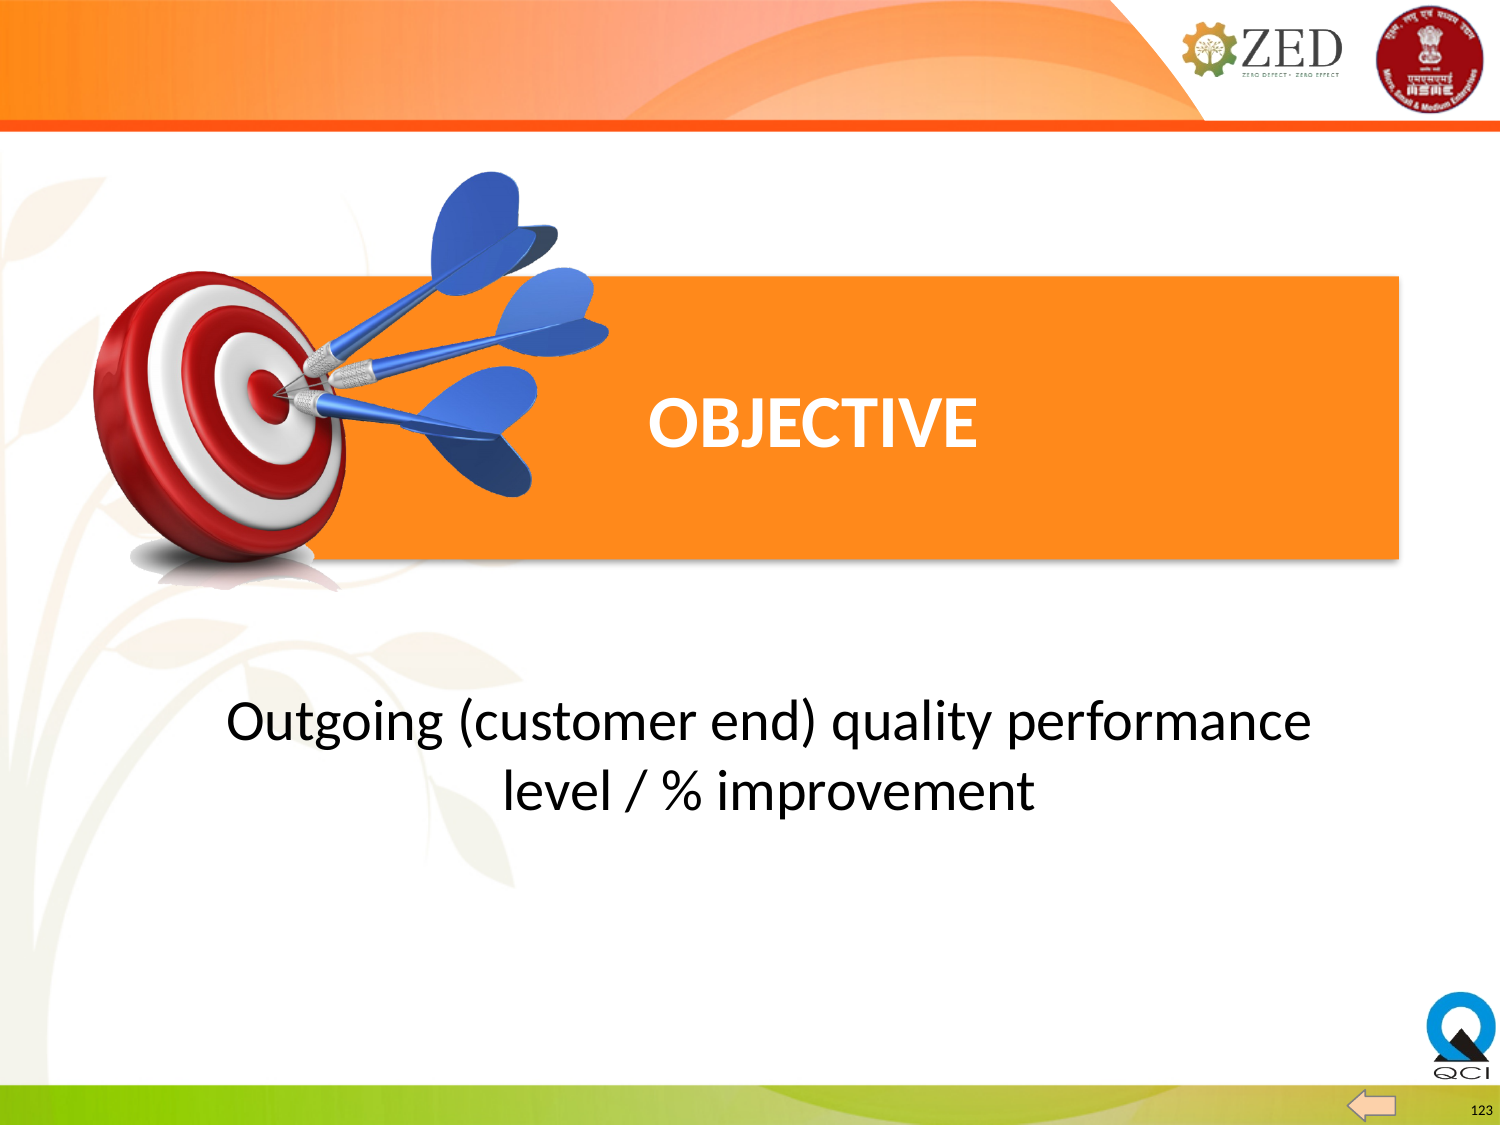

Outgoing (customer end) quality performance level / % improvement